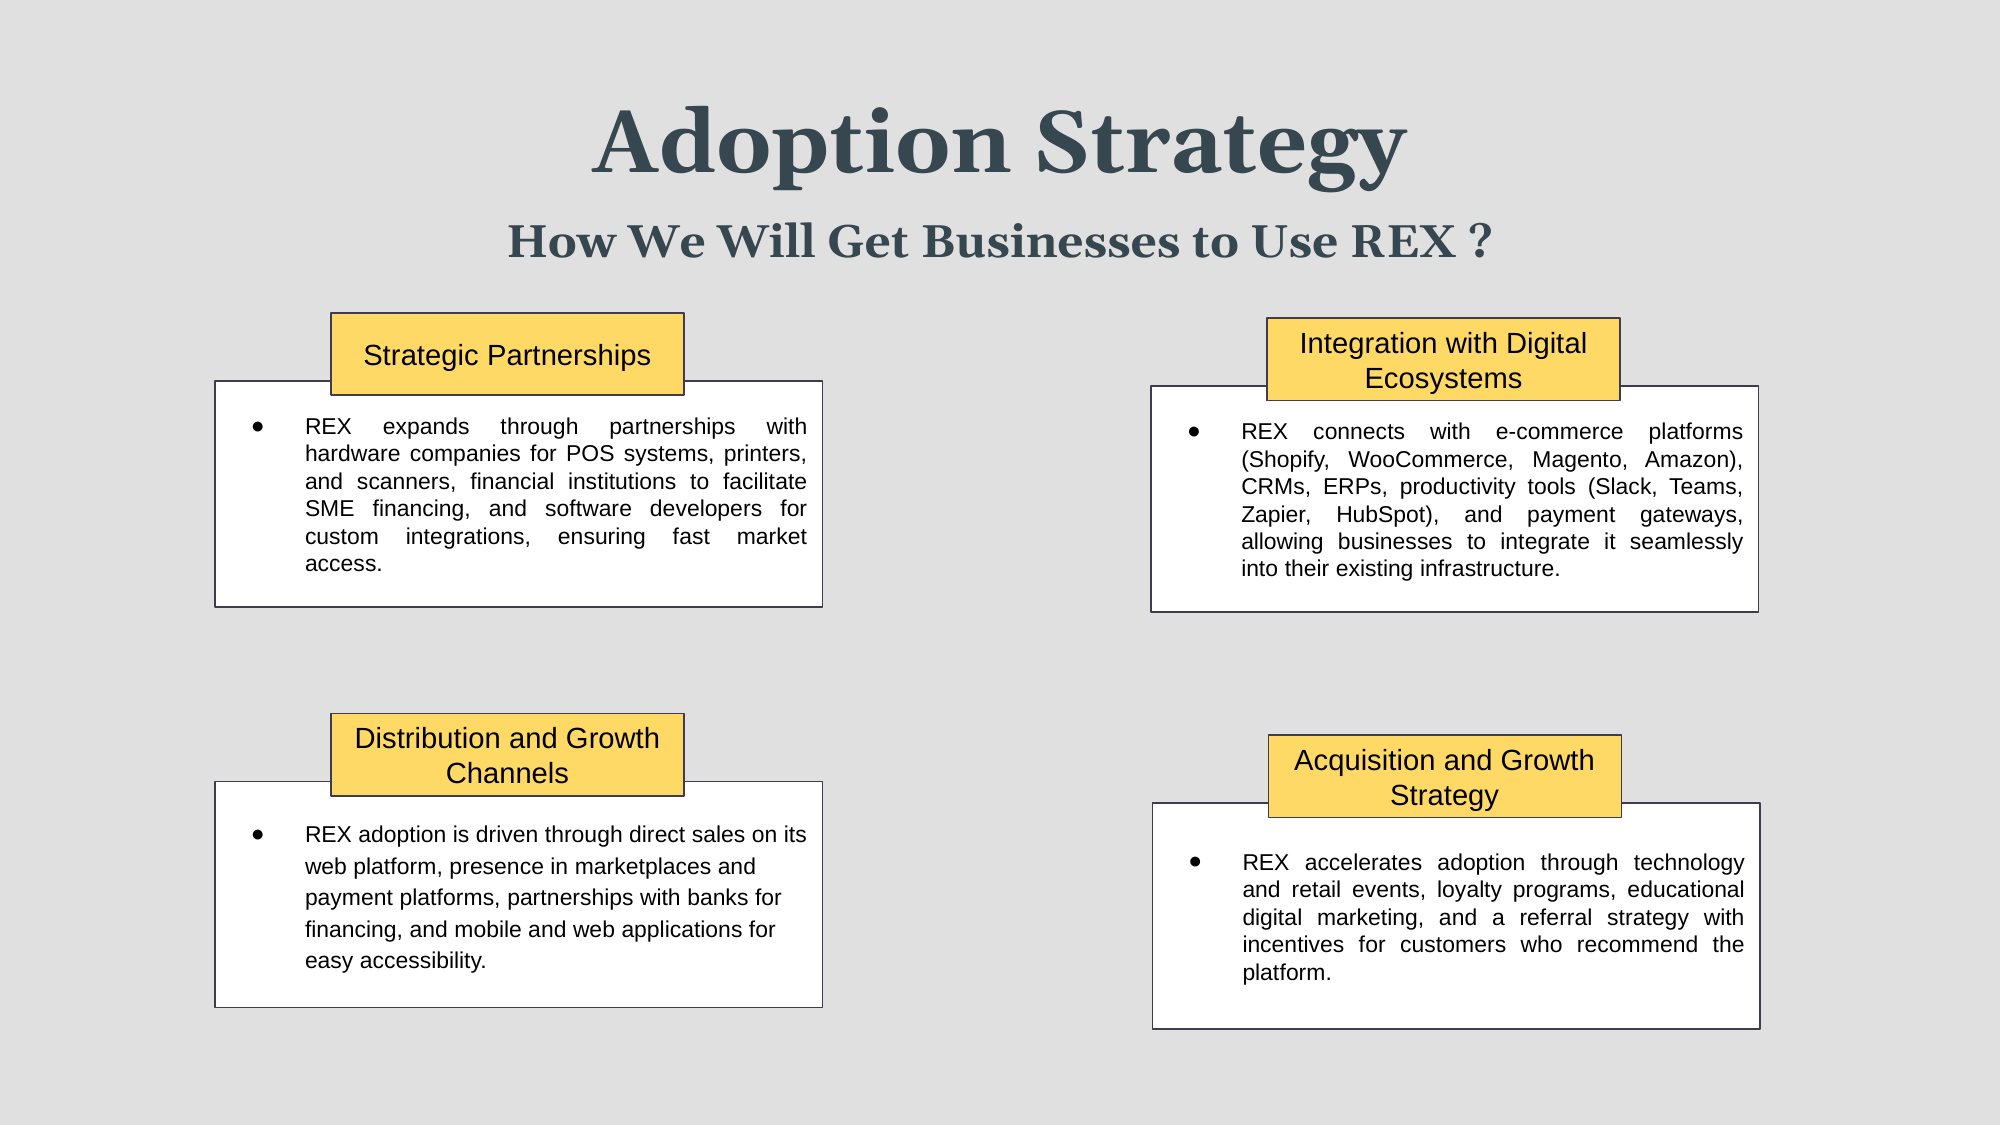

Adoption Strategy
How We Will Get Businesses to Use REX ?
Strategic Partnerships
Integration with Digital Ecosystems
REX expands through partnerships with hardware companies for POS systems, printers, and scanners, financial institutions to facilitate SME financing, and software developers for custom integrations, ensuring fast market access.
REX connects with e-commerce platforms (Shopify, WooCommerce, Magento, Amazon), CRMs, ERPs, productivity tools (Slack, Teams, Zapier, HubSpot), and payment gateways, allowing businesses to integrate it seamlessly into their existing infrastructure.
Distribution and Growth Channels
Acquisition and Growth Strategy
REX adoption is driven through direct sales on its web platform, presence in marketplaces and payment platforms, partnerships with banks for financing, and mobile and web applications for easy accessibility.
REX accelerates adoption through technology and retail events, loyalty programs, educational digital marketing, and a referral strategy with incentives for customers who recommend the platform.